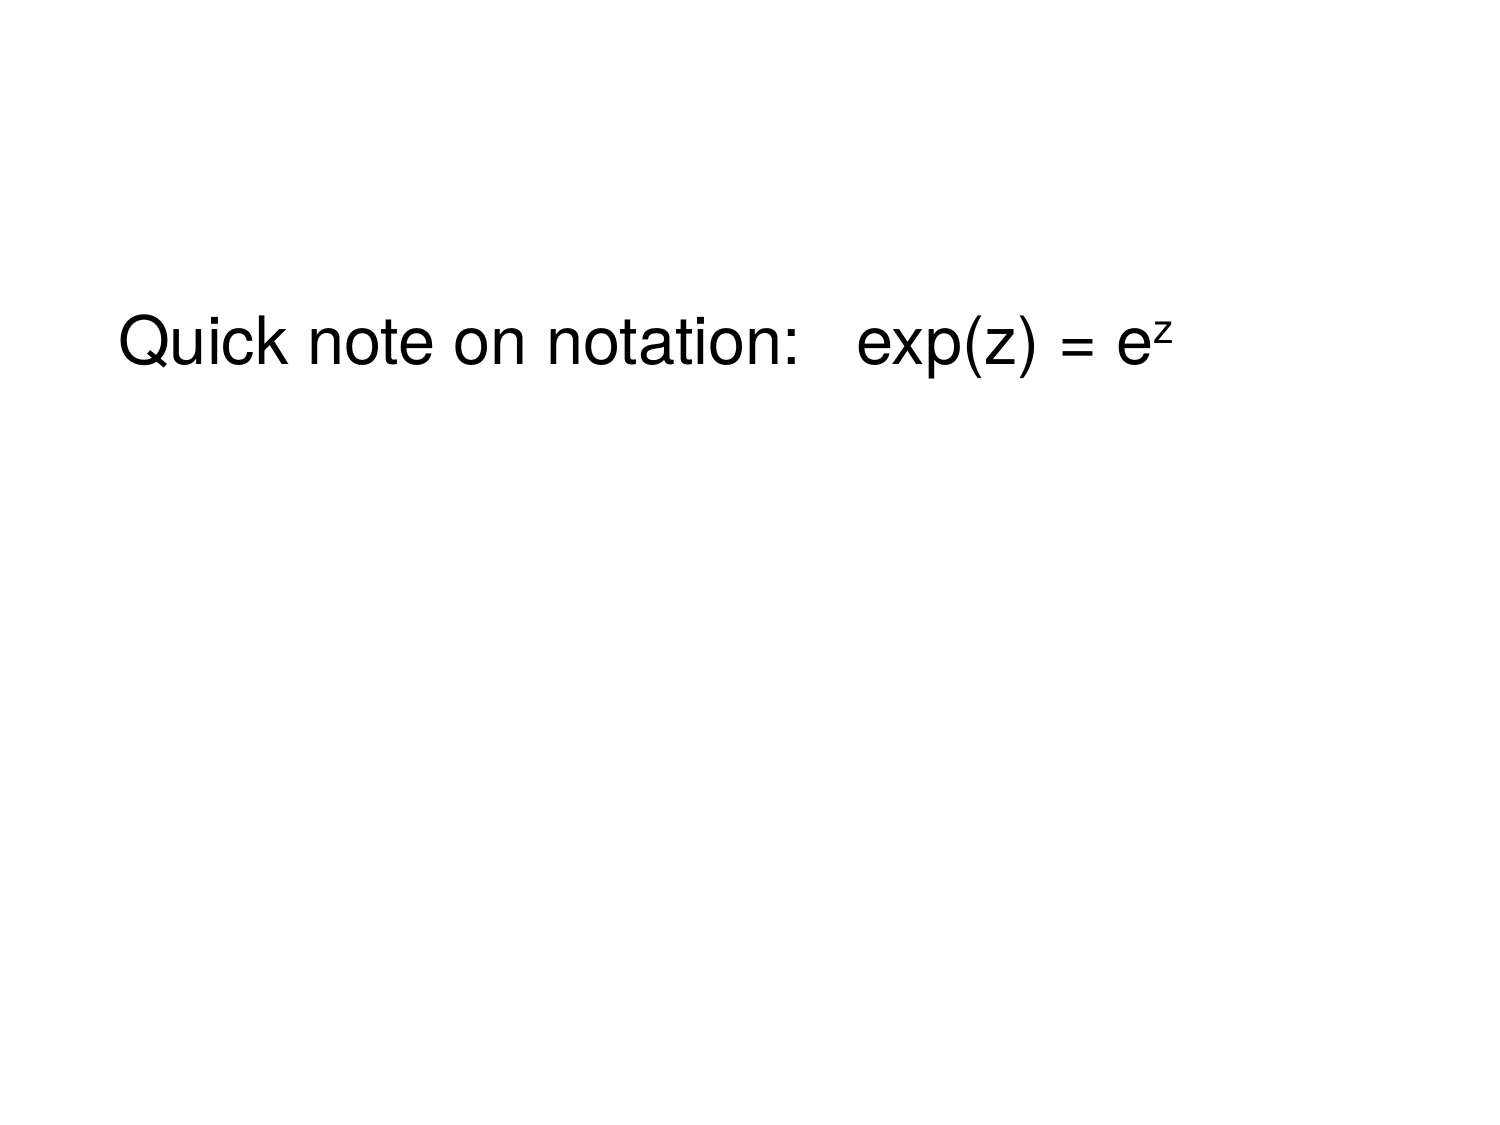

Quick note on notation:   exp(z) = ez